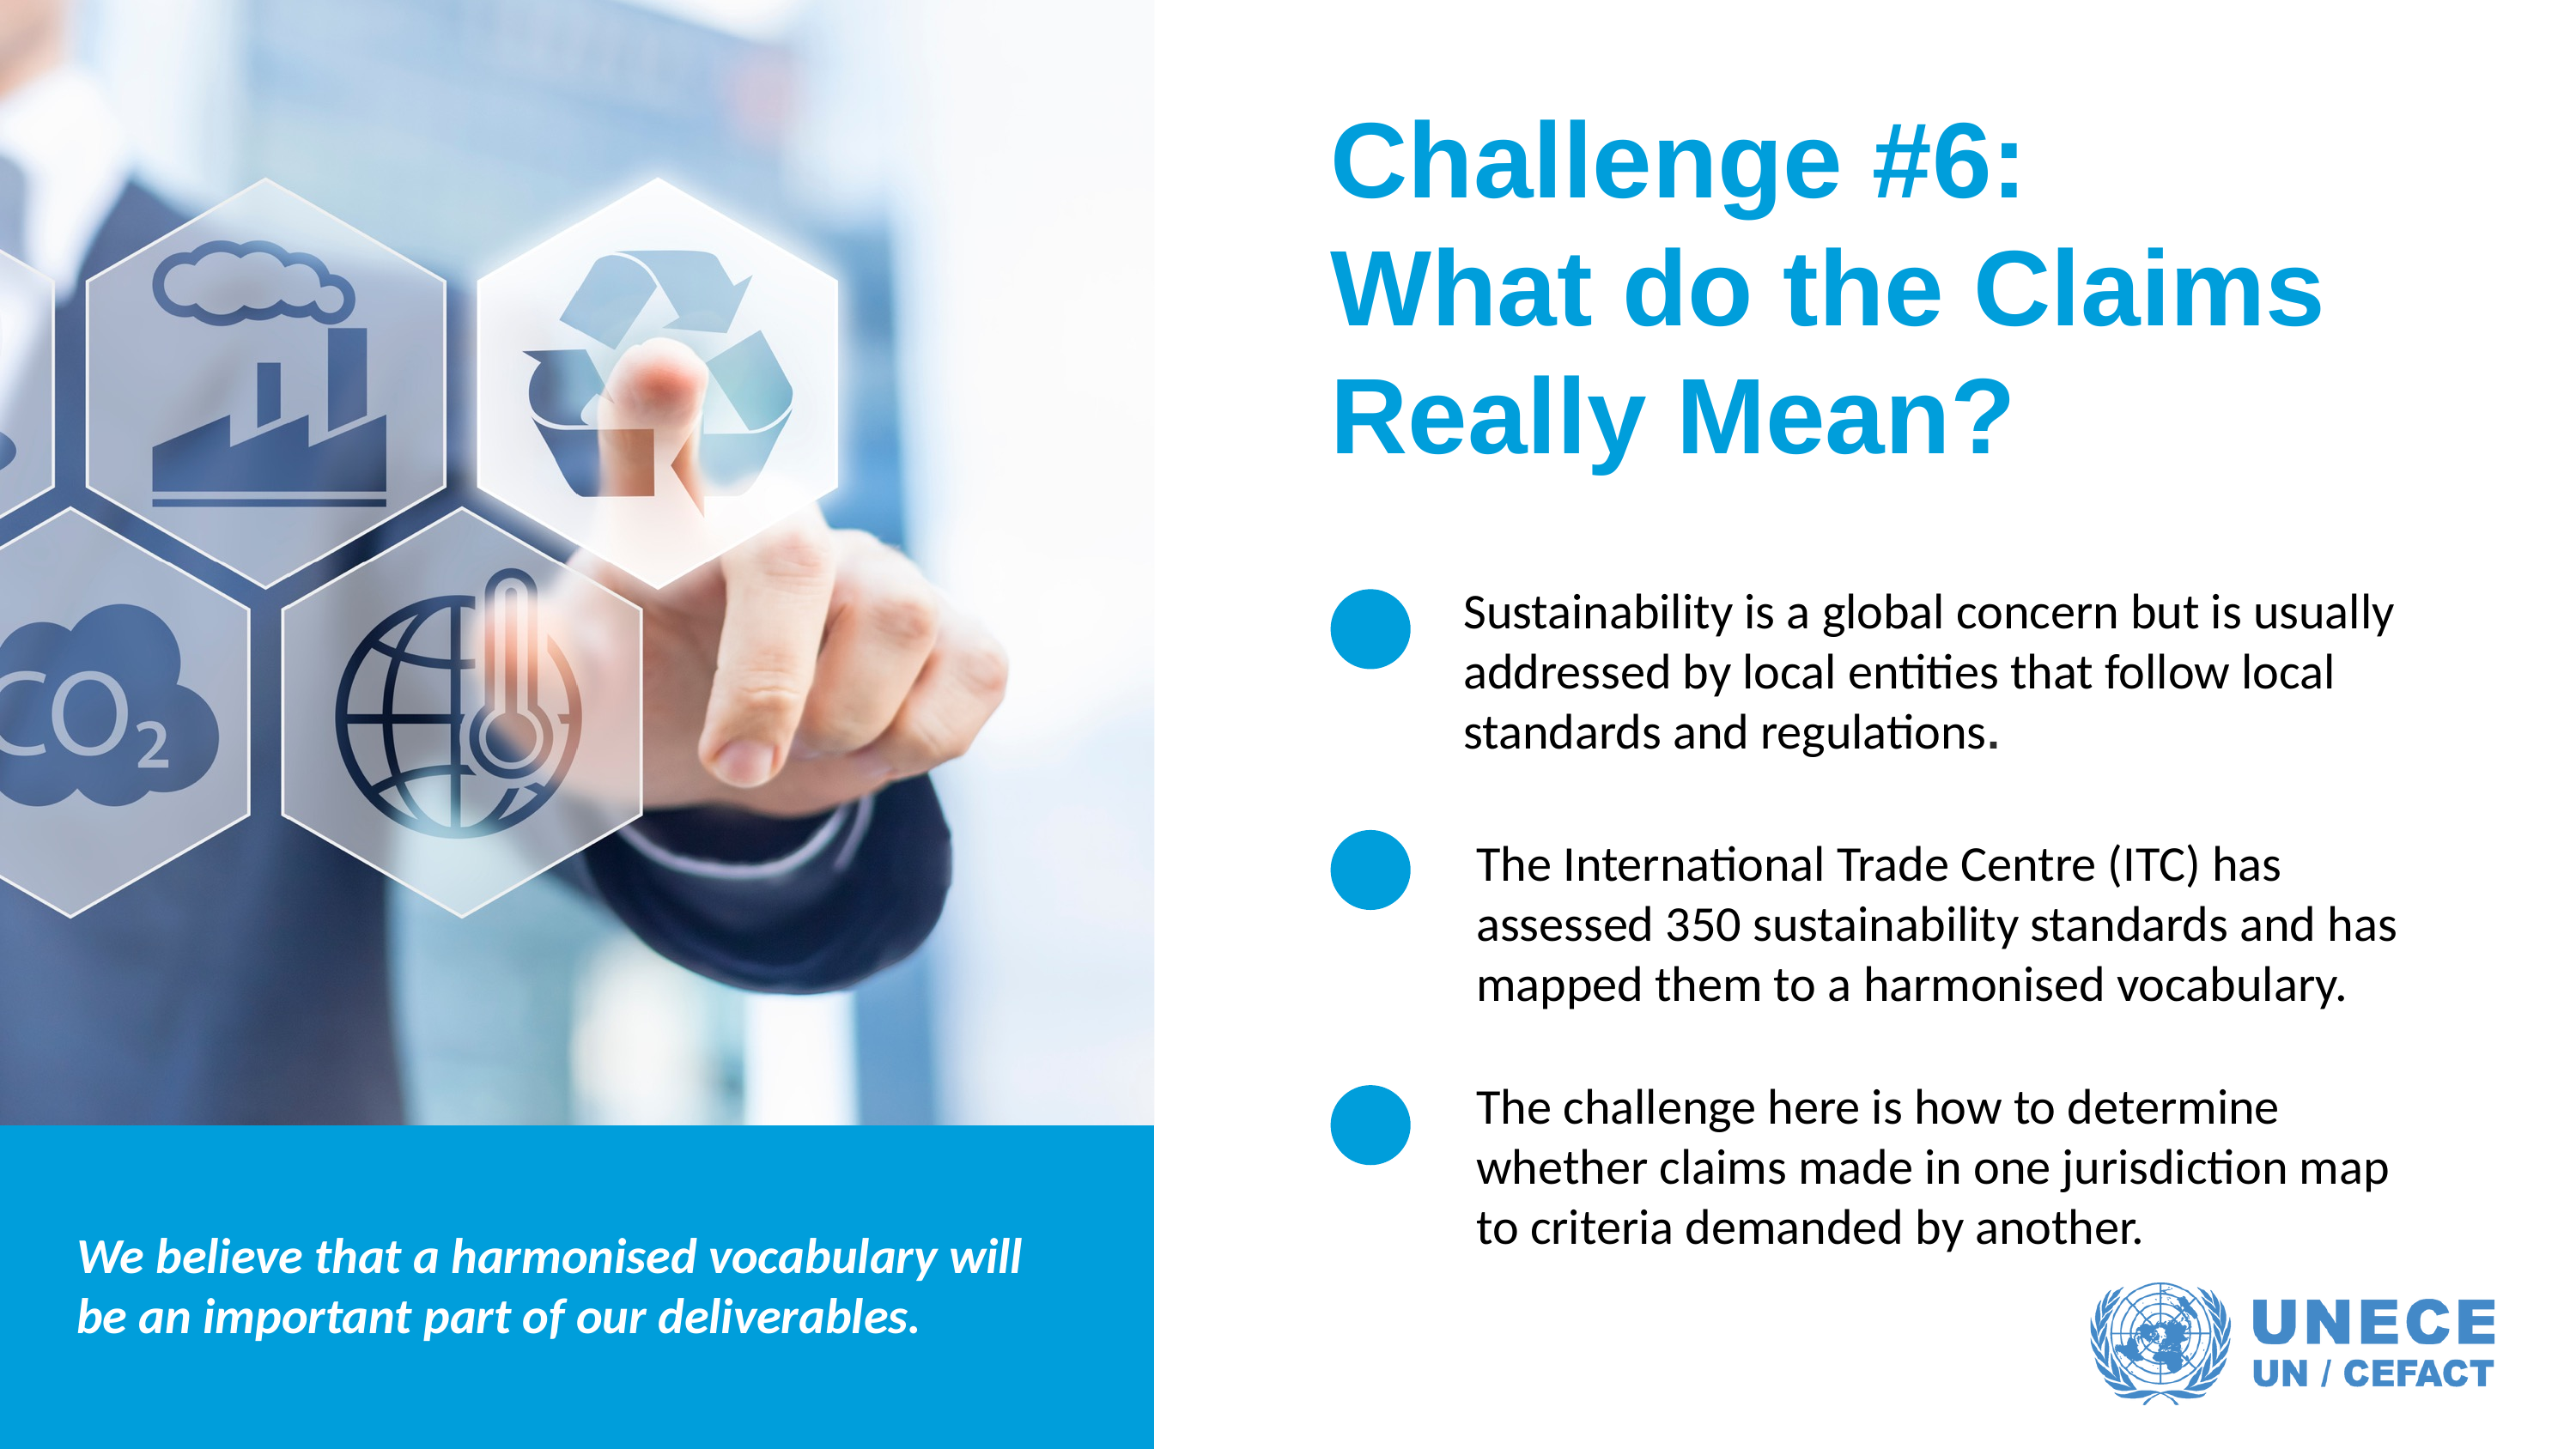

Challenge #6:
What do the Claims
Really Mean?
Sustainability is a global concern but is usually addressed by local entities that follow local standards and regulations.

The International Trade Centre (ITC) has assessed 350 sustainability standards and has mapped them to a harmonised vocabulary.

The challenge here is how to determine whether claims made in one jurisdiction map to criteria demanded by another.

We believe that a harmonised vocabulary will be an important part of our deliverables.